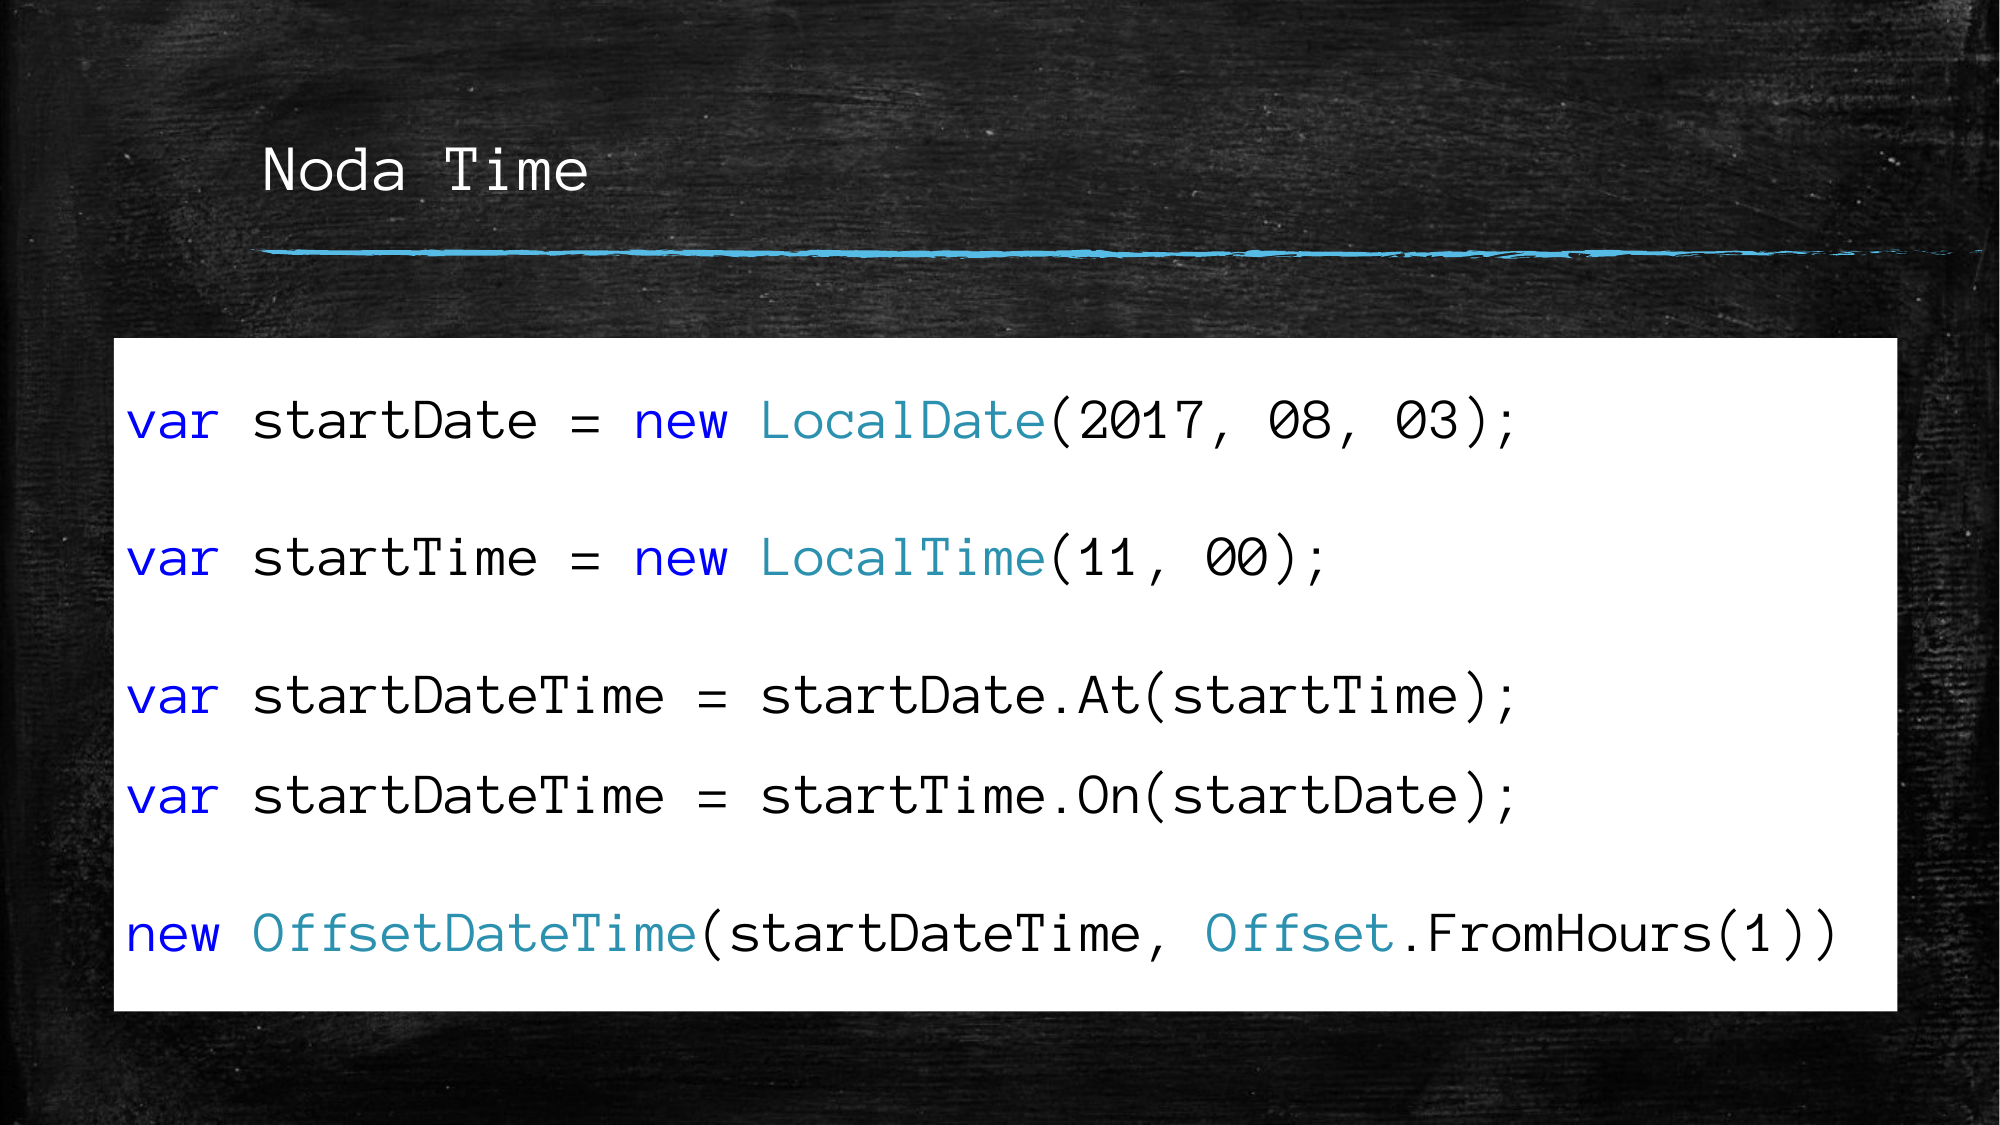

# Noda Time
var startDate = new LocalDate(2017, 08, 03);
var startTime = new LocalTime(11, 00);
var startDateTime = startDate.At(startTime);
var startDateTime = startTime.On(startDate);
new OffsetDateTime(startDateTime, Offset.FromHours(1))